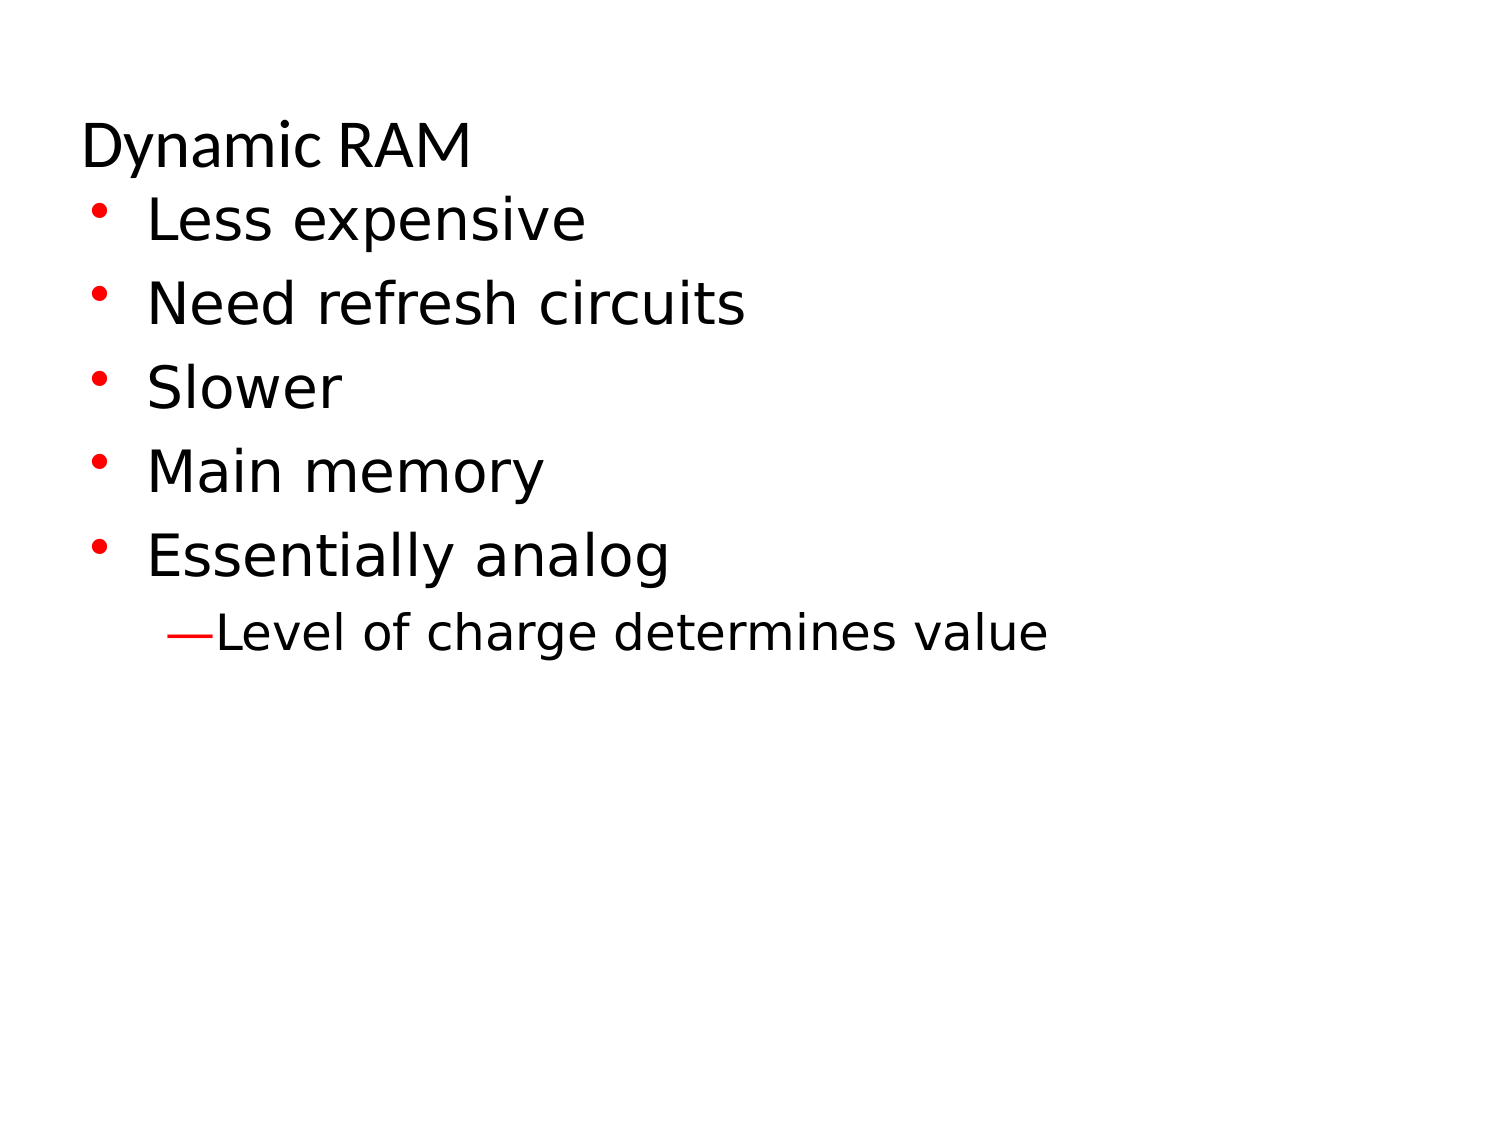

# Dynamic RAM
Less expensive
Need refresh circuits
Slower
Main memory
Essentially analog
—Level of charge determines value